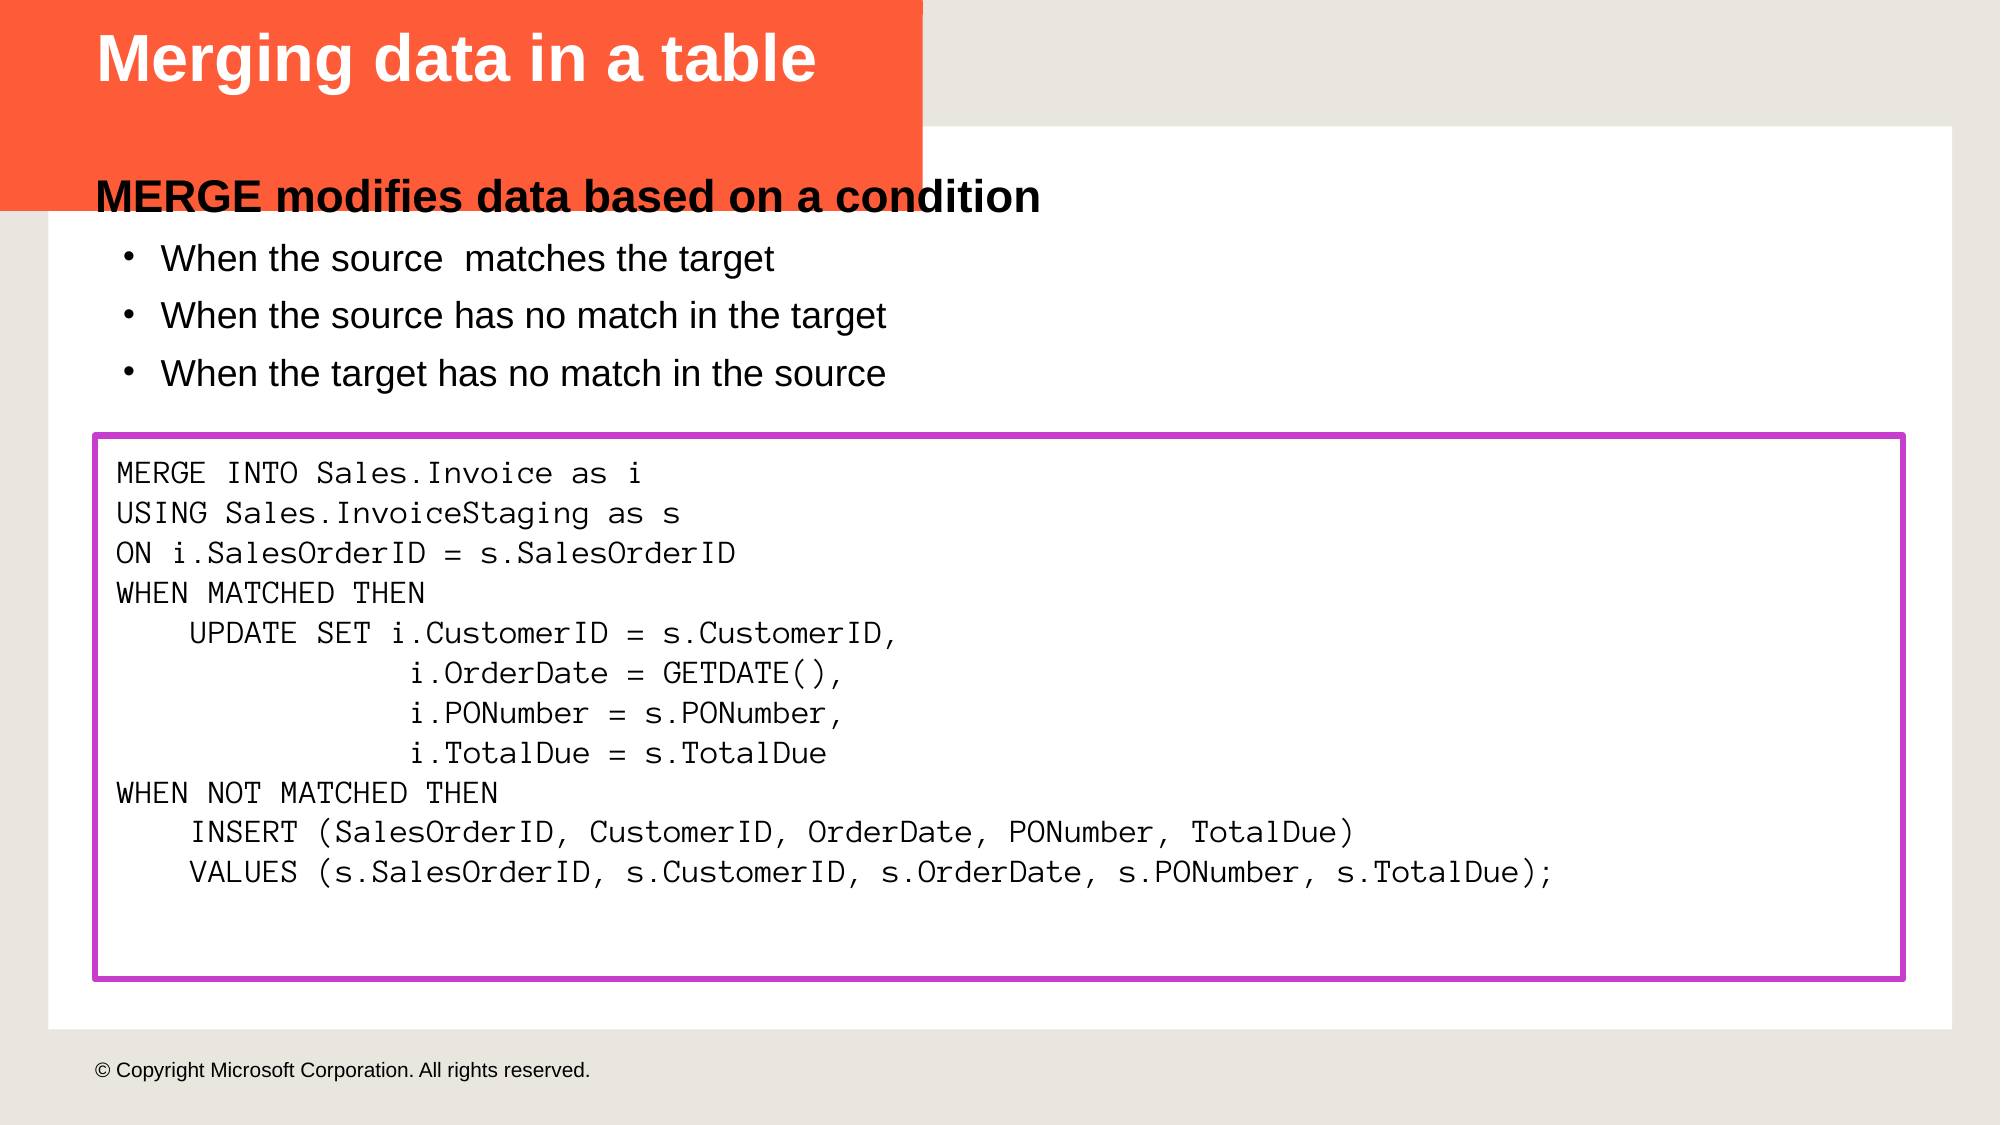

Merging data in a table
MERGE modifies data based on a condition
When the source  matches the target
When the source has no match in the target
When the target has no match in the source
MERGE INTO Sales.Invoice as i
USING Sales.InvoiceStaging as s
ON i.SalesOrderID = s.SalesOrderID
WHEN MATCHED THEN
    UPDATE SET i.CustomerID = s.CustomerID,
                i.OrderDate = GETDATE(),
                i.PONumber = s.PONumber,
                i.TotalDue = s.TotalDue
WHEN NOT MATCHED THEN
    INSERT (SalesOrderID, CustomerID, OrderDate, PONumber, TotalDue)
    VALUES (s.SalesOrderID, s.CustomerID, s.OrderDate, s.PONumber, s.TotalDue);